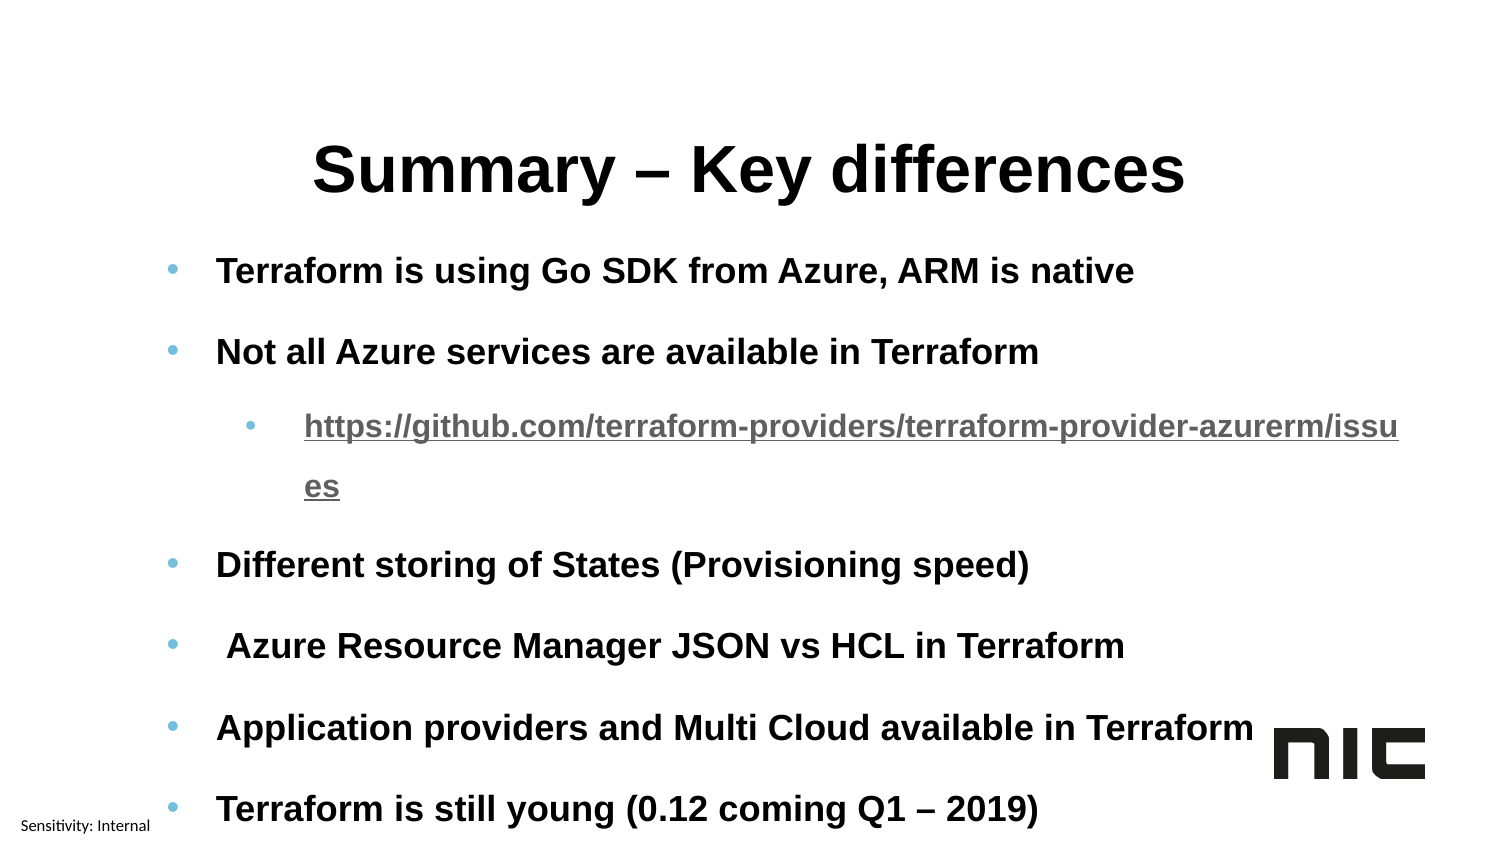

# Summary – Key differences
Terraform is using Go SDK from Azure, ARM is native
Not all Azure services are available in Terraform
https://github.com/terraform-providers/terraform-provider-azurerm/issues
Different storing of States (Provisioning speed)
 Azure Resource Manager JSON vs HCL in Terraform
Application providers and Multi Cloud available in Terraform
Terraform is still young (0.12 coming Q1 – 2019)